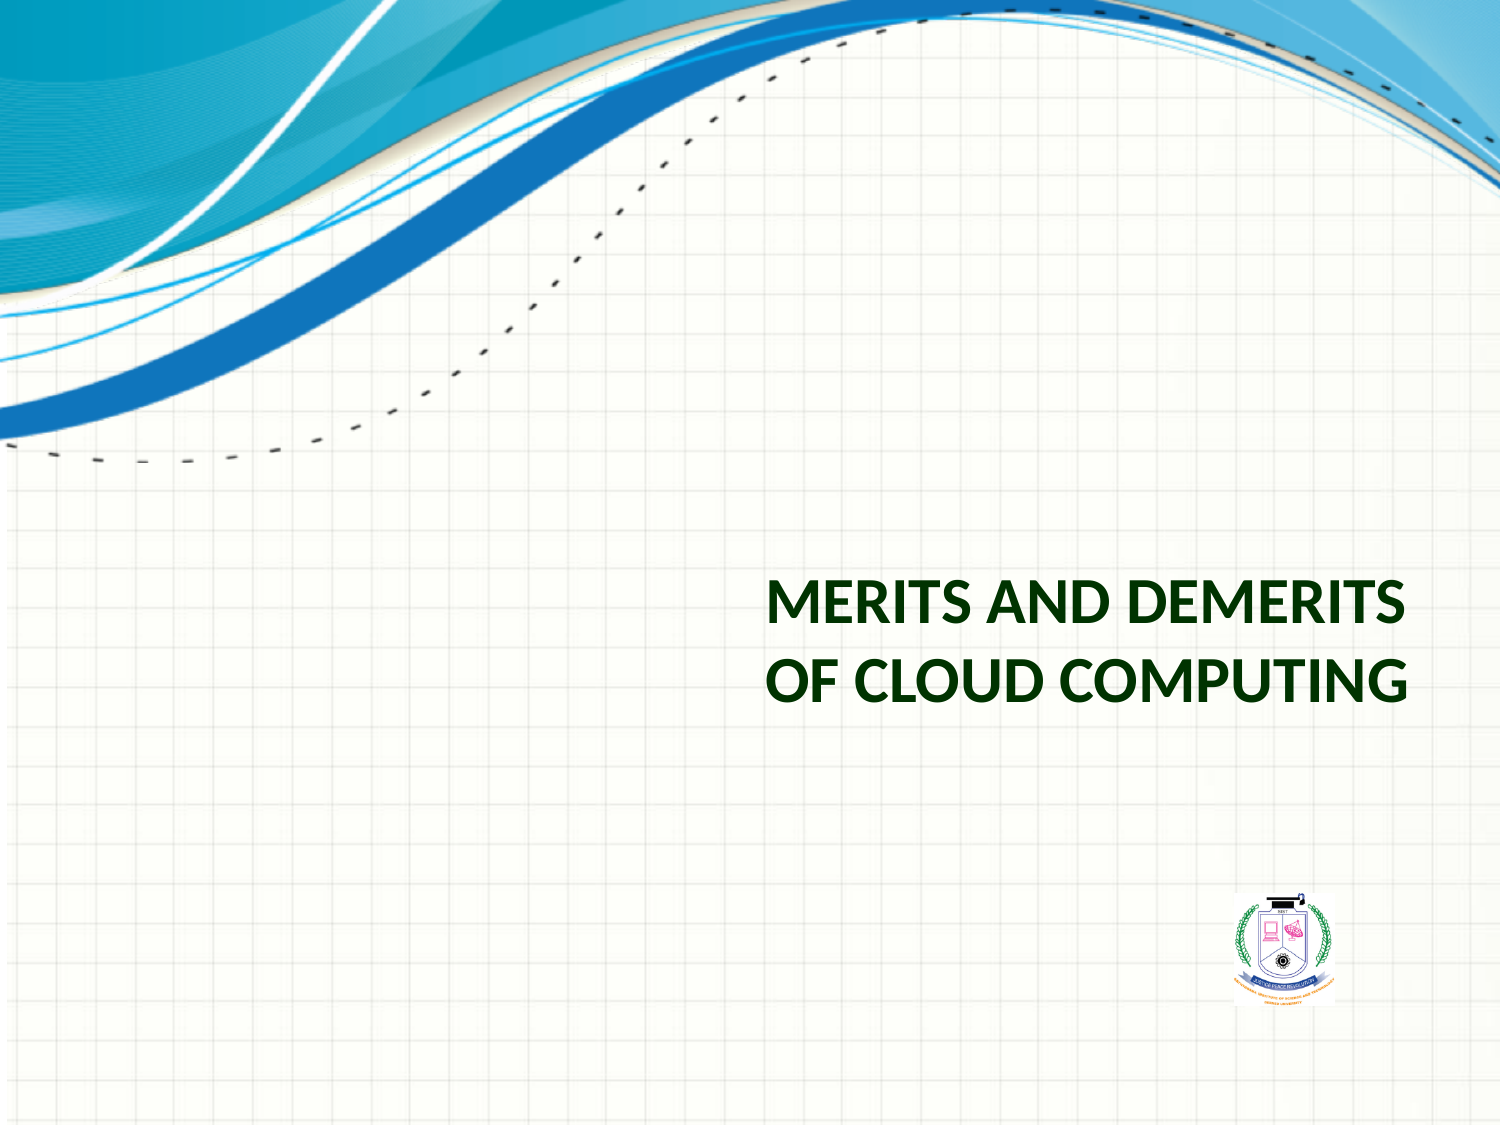

# Merits and Demerits of Cloud Computing